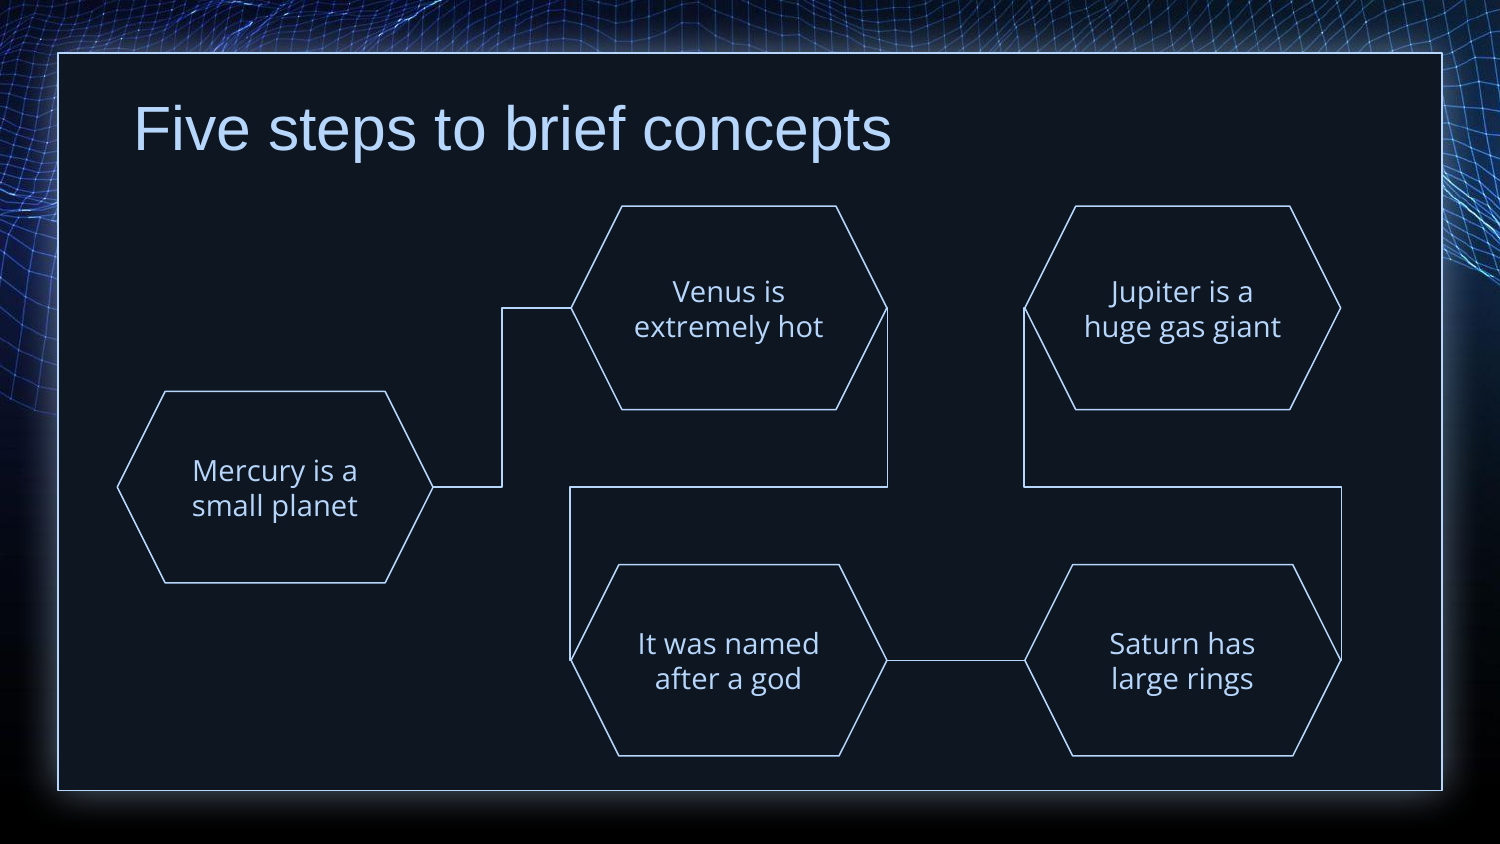

# Five steps to brief concepts
Venus is extremely hot
Jupiter is a huge gas giant
Mercury is a small planet
It was named after a god
Saturn has large rings